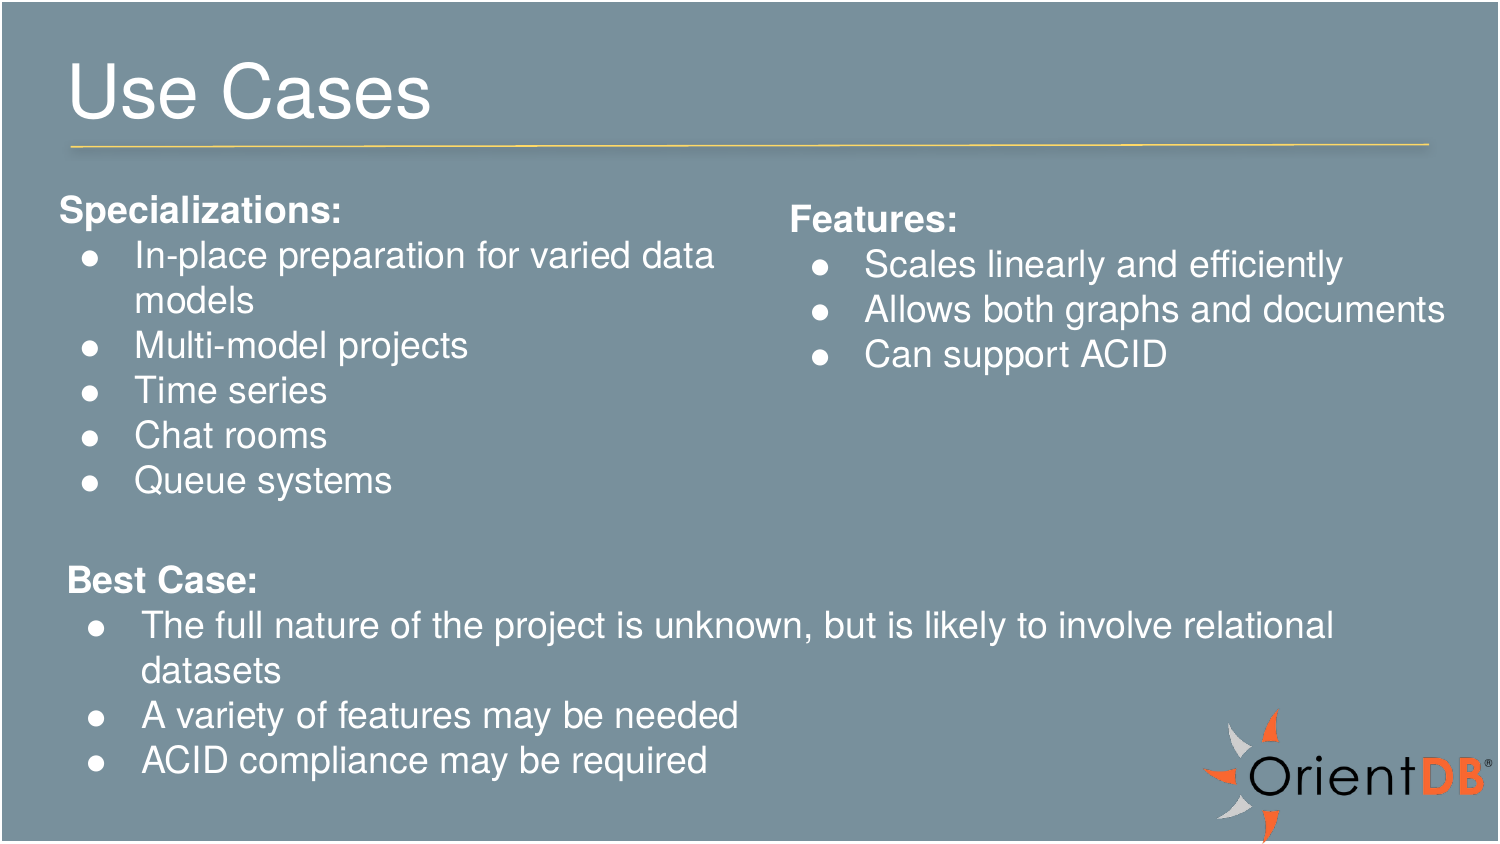

# Use Cases
Specializations:
In-place preparation for varied data models
Multi-model projects
Time series
Chat rooms
Queue systems
Features:
Scales linearly and efficiently
Allows both graphs and documents
Can support ACID
Best Case:
The full nature of the project is unknown, but is likely to involve relational datasets
A variety of features may be needed
ACID compliance may be required